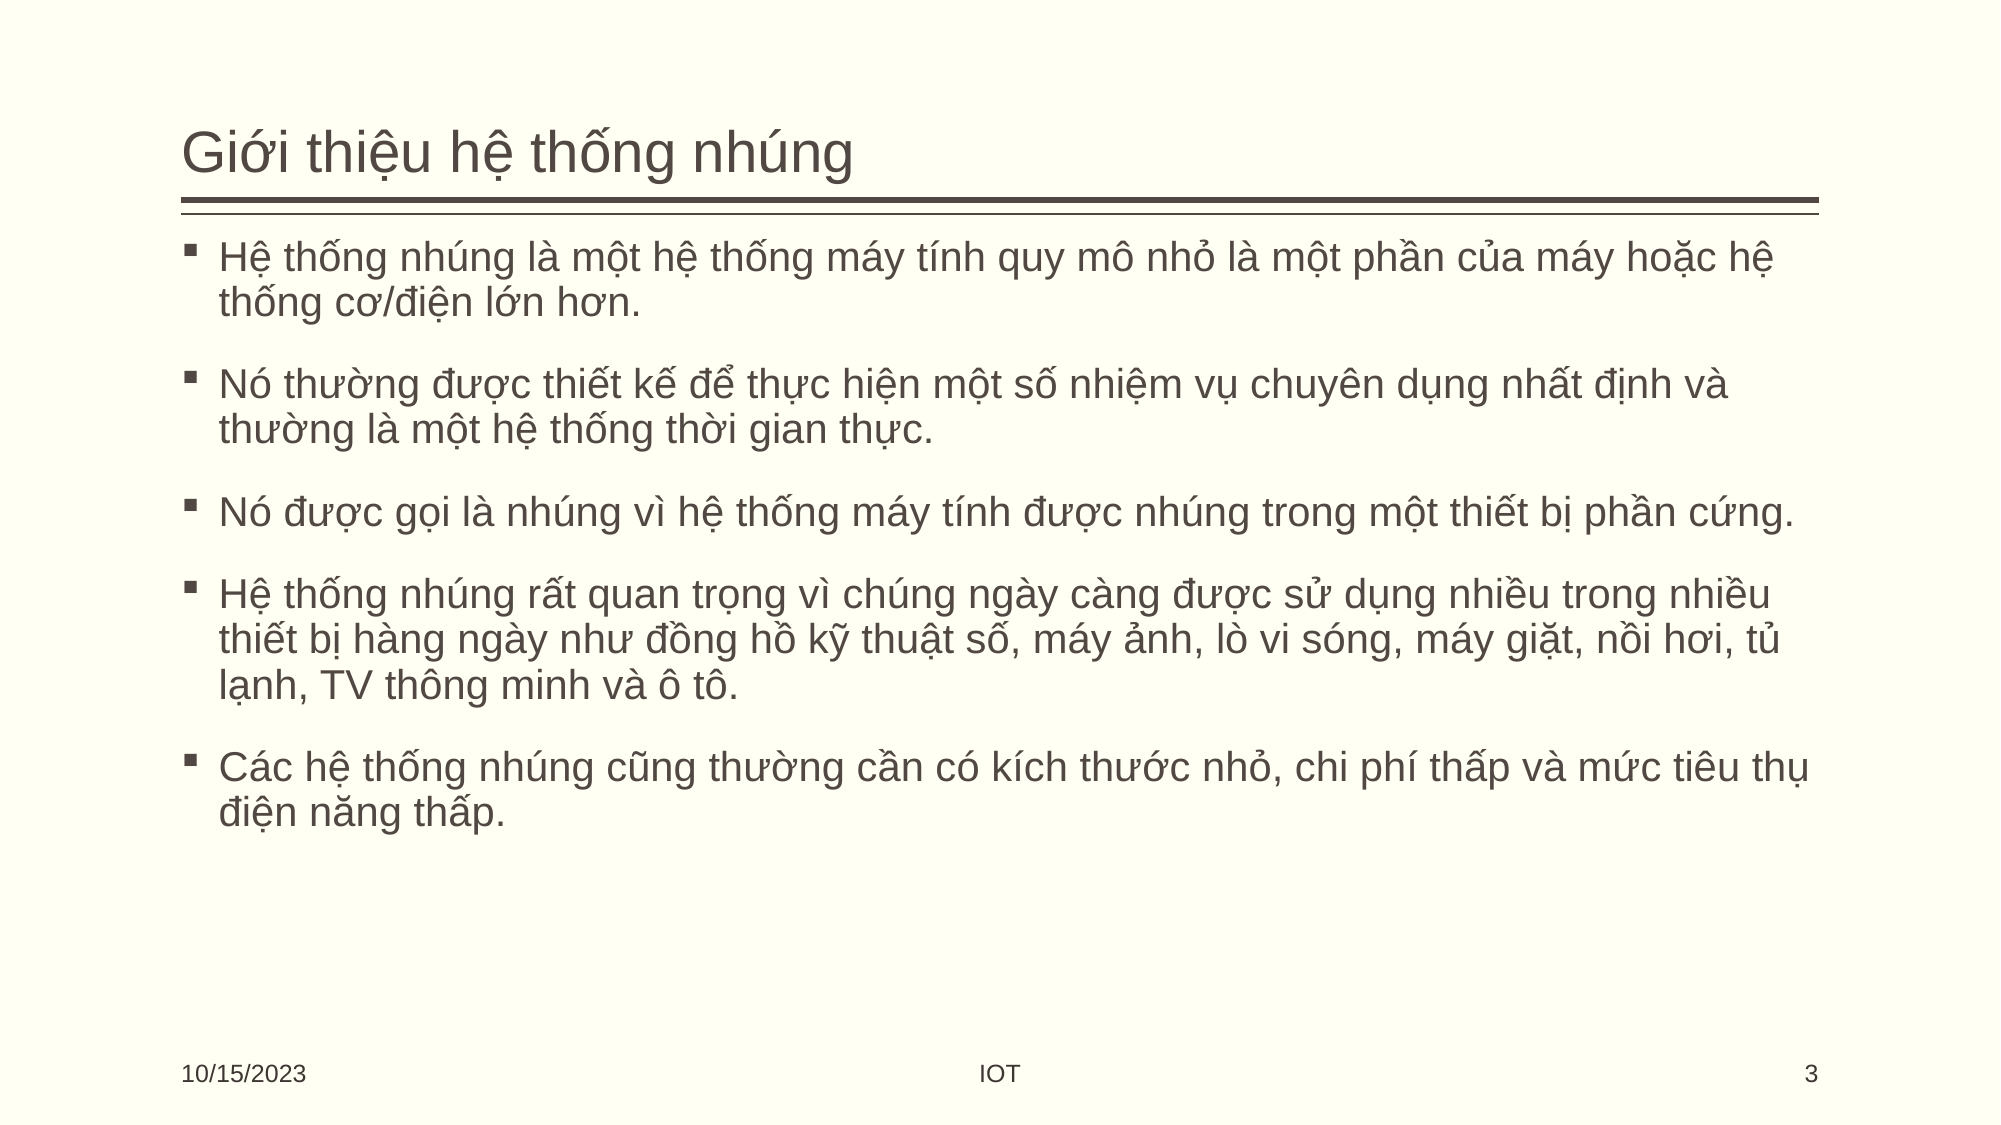

# Giới thiệu hệ thống nhúng
Hệ thống nhúng là một hệ thống máy tính quy mô nhỏ là một phần của máy hoặc hệ thống cơ/điện lớn hơn.
Nó thường được thiết kế để thực hiện một số nhiệm vụ chuyên dụng nhất định và thường là một hệ thống thời gian thực.
Nó được gọi là nhúng vì hệ thống máy tính được nhúng trong một thiết bị phần cứng.
Hệ thống nhúng rất quan trọng vì chúng ngày càng được sử dụng nhiều trong nhiều thiết bị hàng ngày như đồng hồ kỹ thuật số, máy ảnh, lò vi sóng, máy giặt, nồi hơi, tủ lạnh, TV thông minh và ô tô.
Các hệ thống nhúng cũng thường cần có kích thước nhỏ, chi phí thấp và mức tiêu thụ điện năng thấp.
IOT
10/15/2023
3